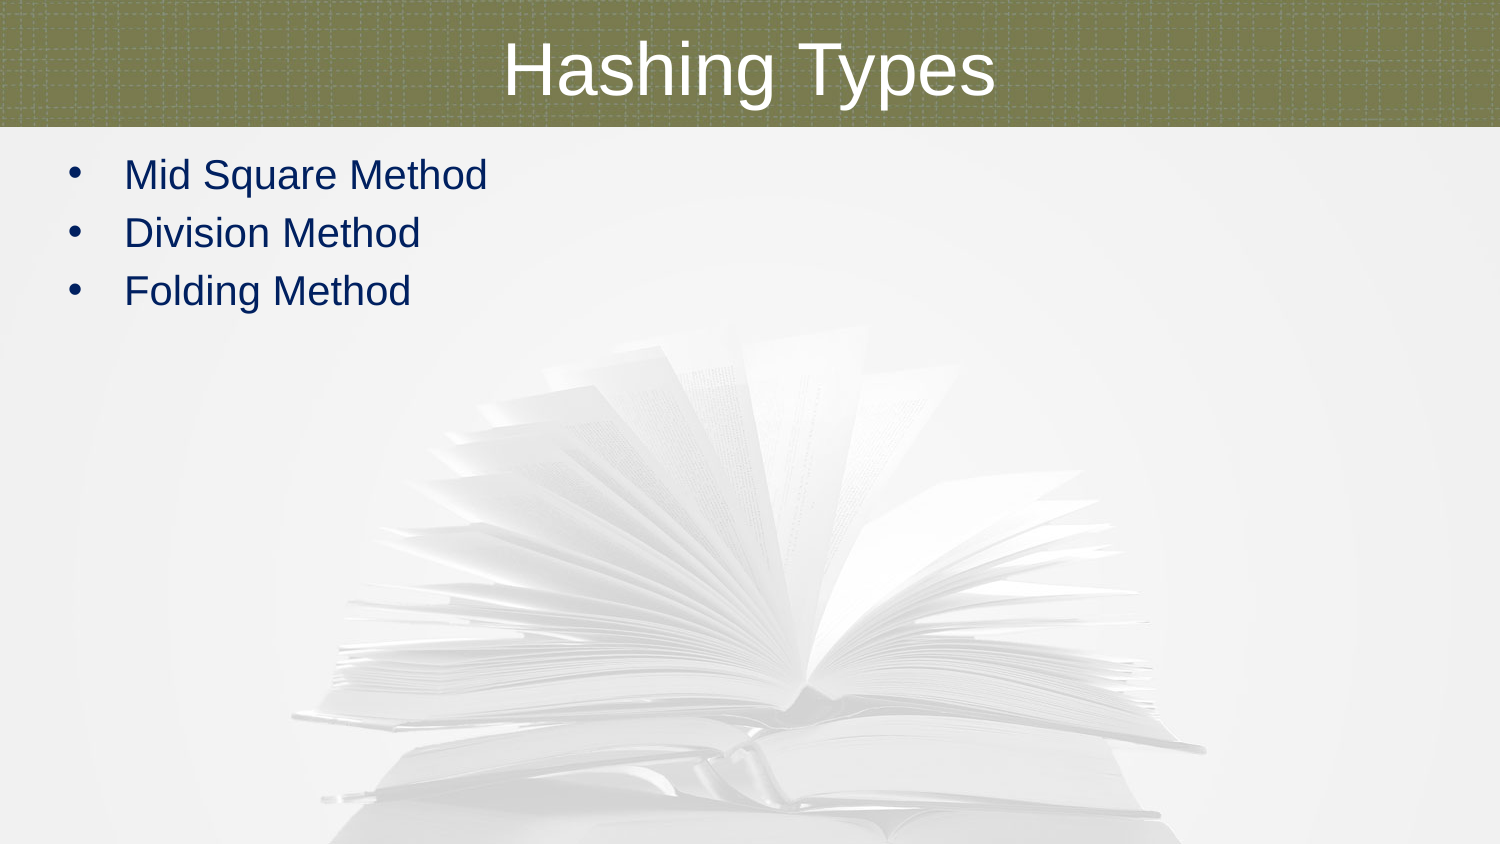

Hashing Types
Mid Square Method
Division Method
Folding Method